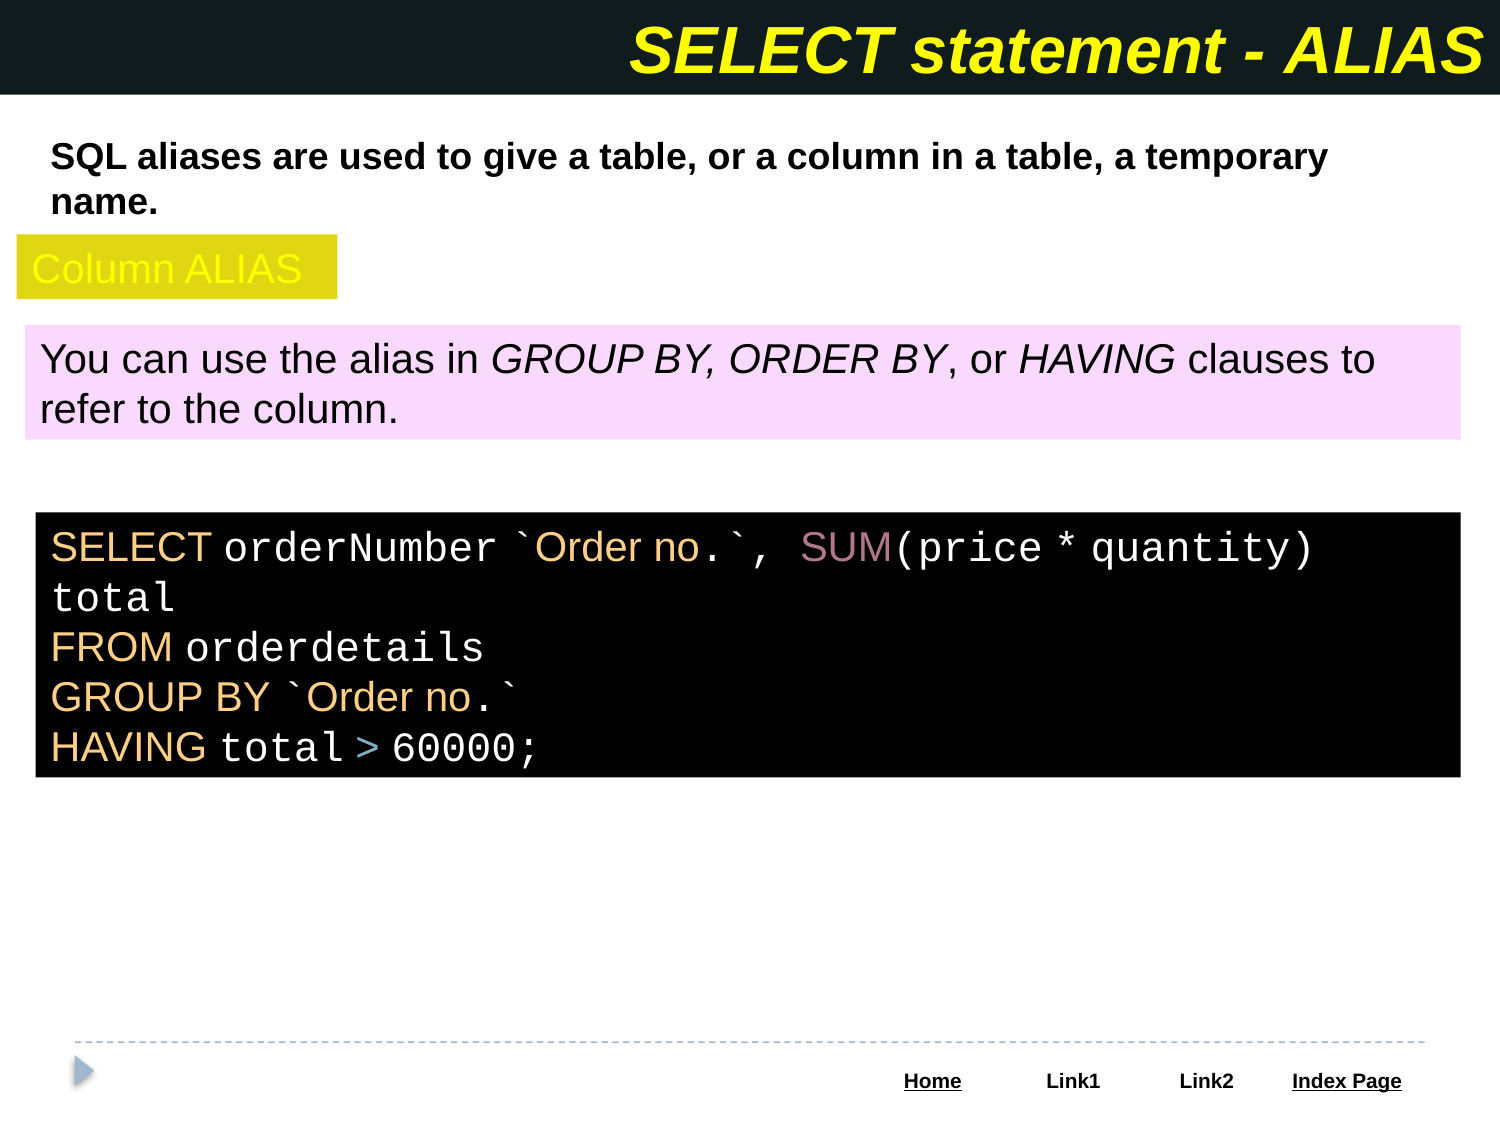

SELECT statement - ALIAS
SQL aliases are used to give a table, or a column in a table, a temporary name.
Column ALIAS
You can use the alias in GROUP BY, ORDER BY, or HAVING clauses to refer to the column.
SELECT orderNumber `Order no.`, SUM(price * quantity) total
FROM orderdetails
GROUP BY `Order no.`
HAVING total > 60000;